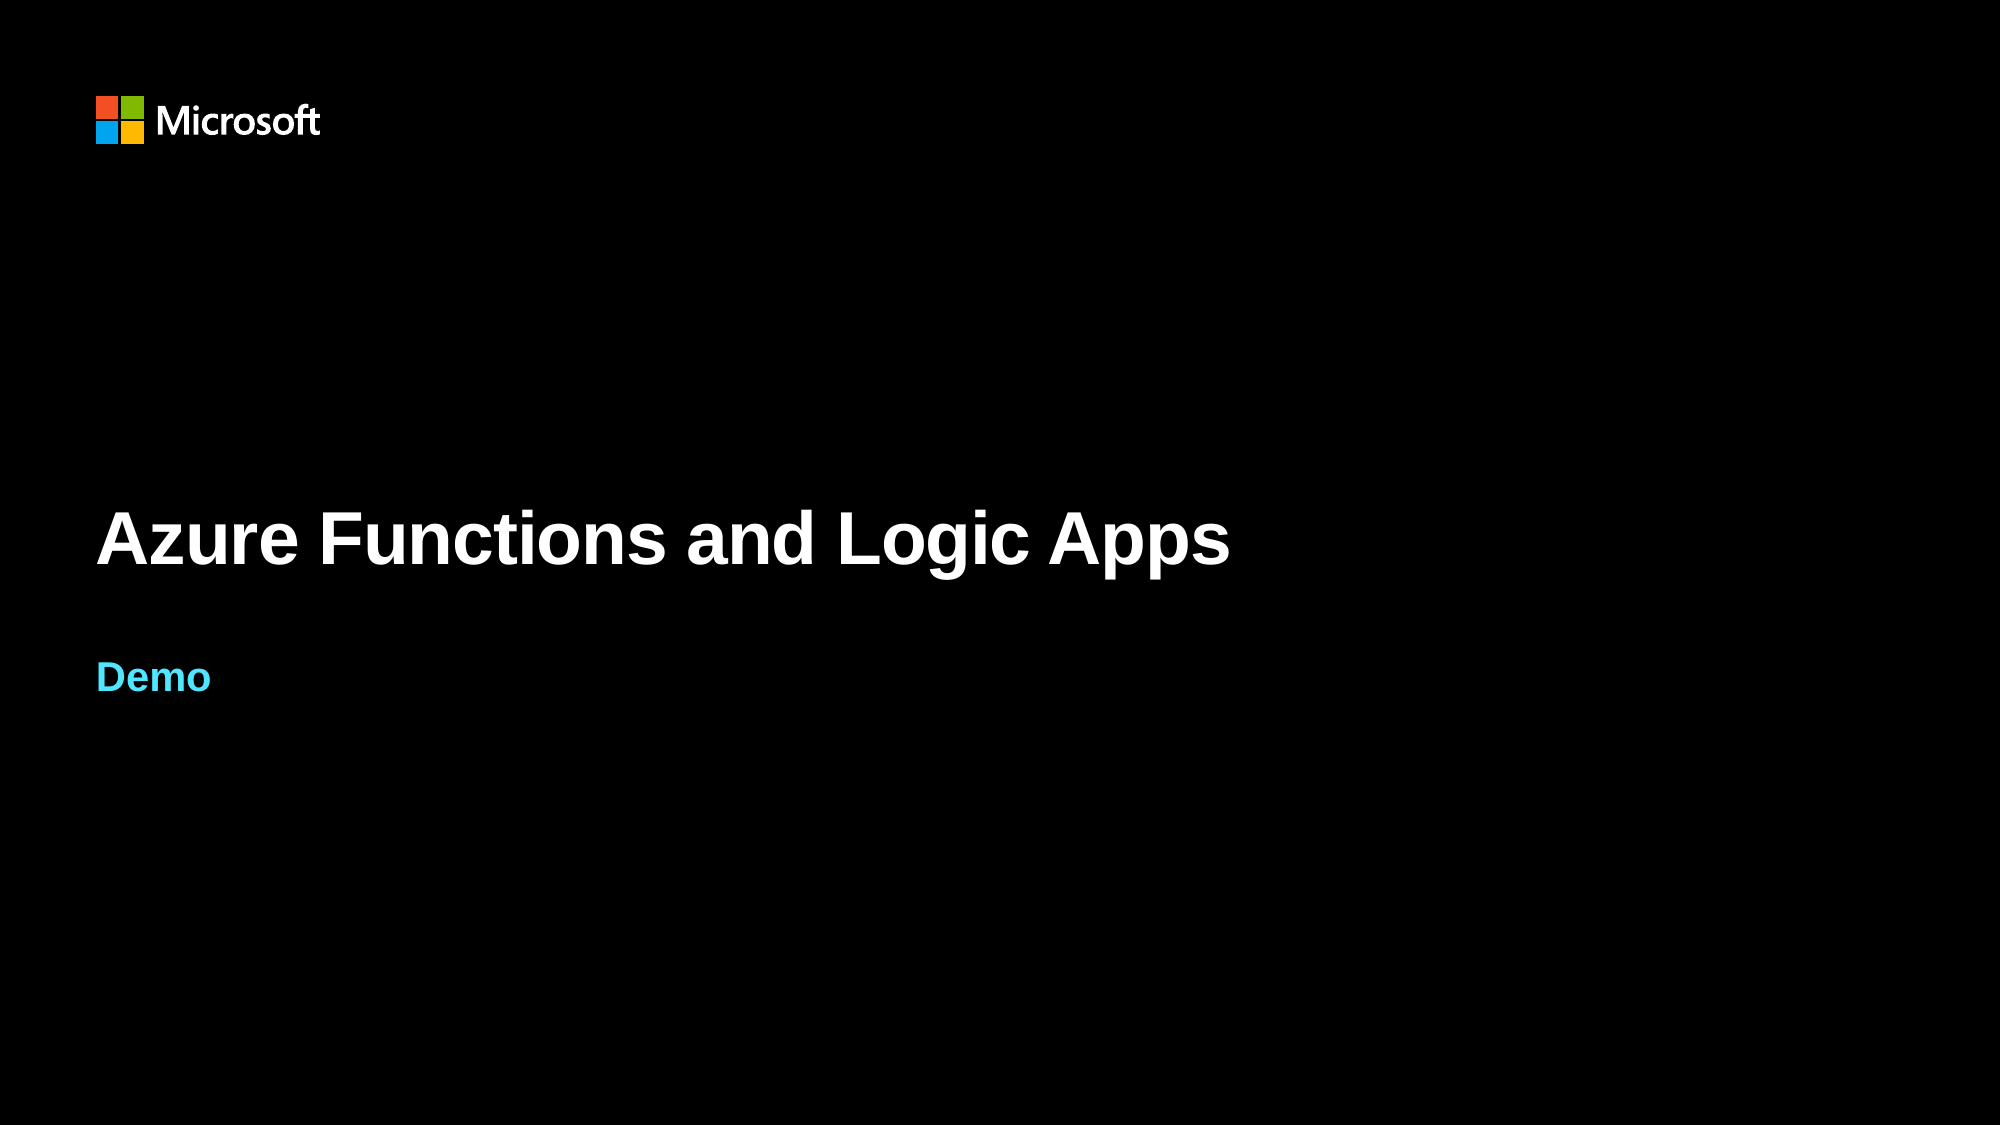

# Azure Functions and Logic Apps
Demo